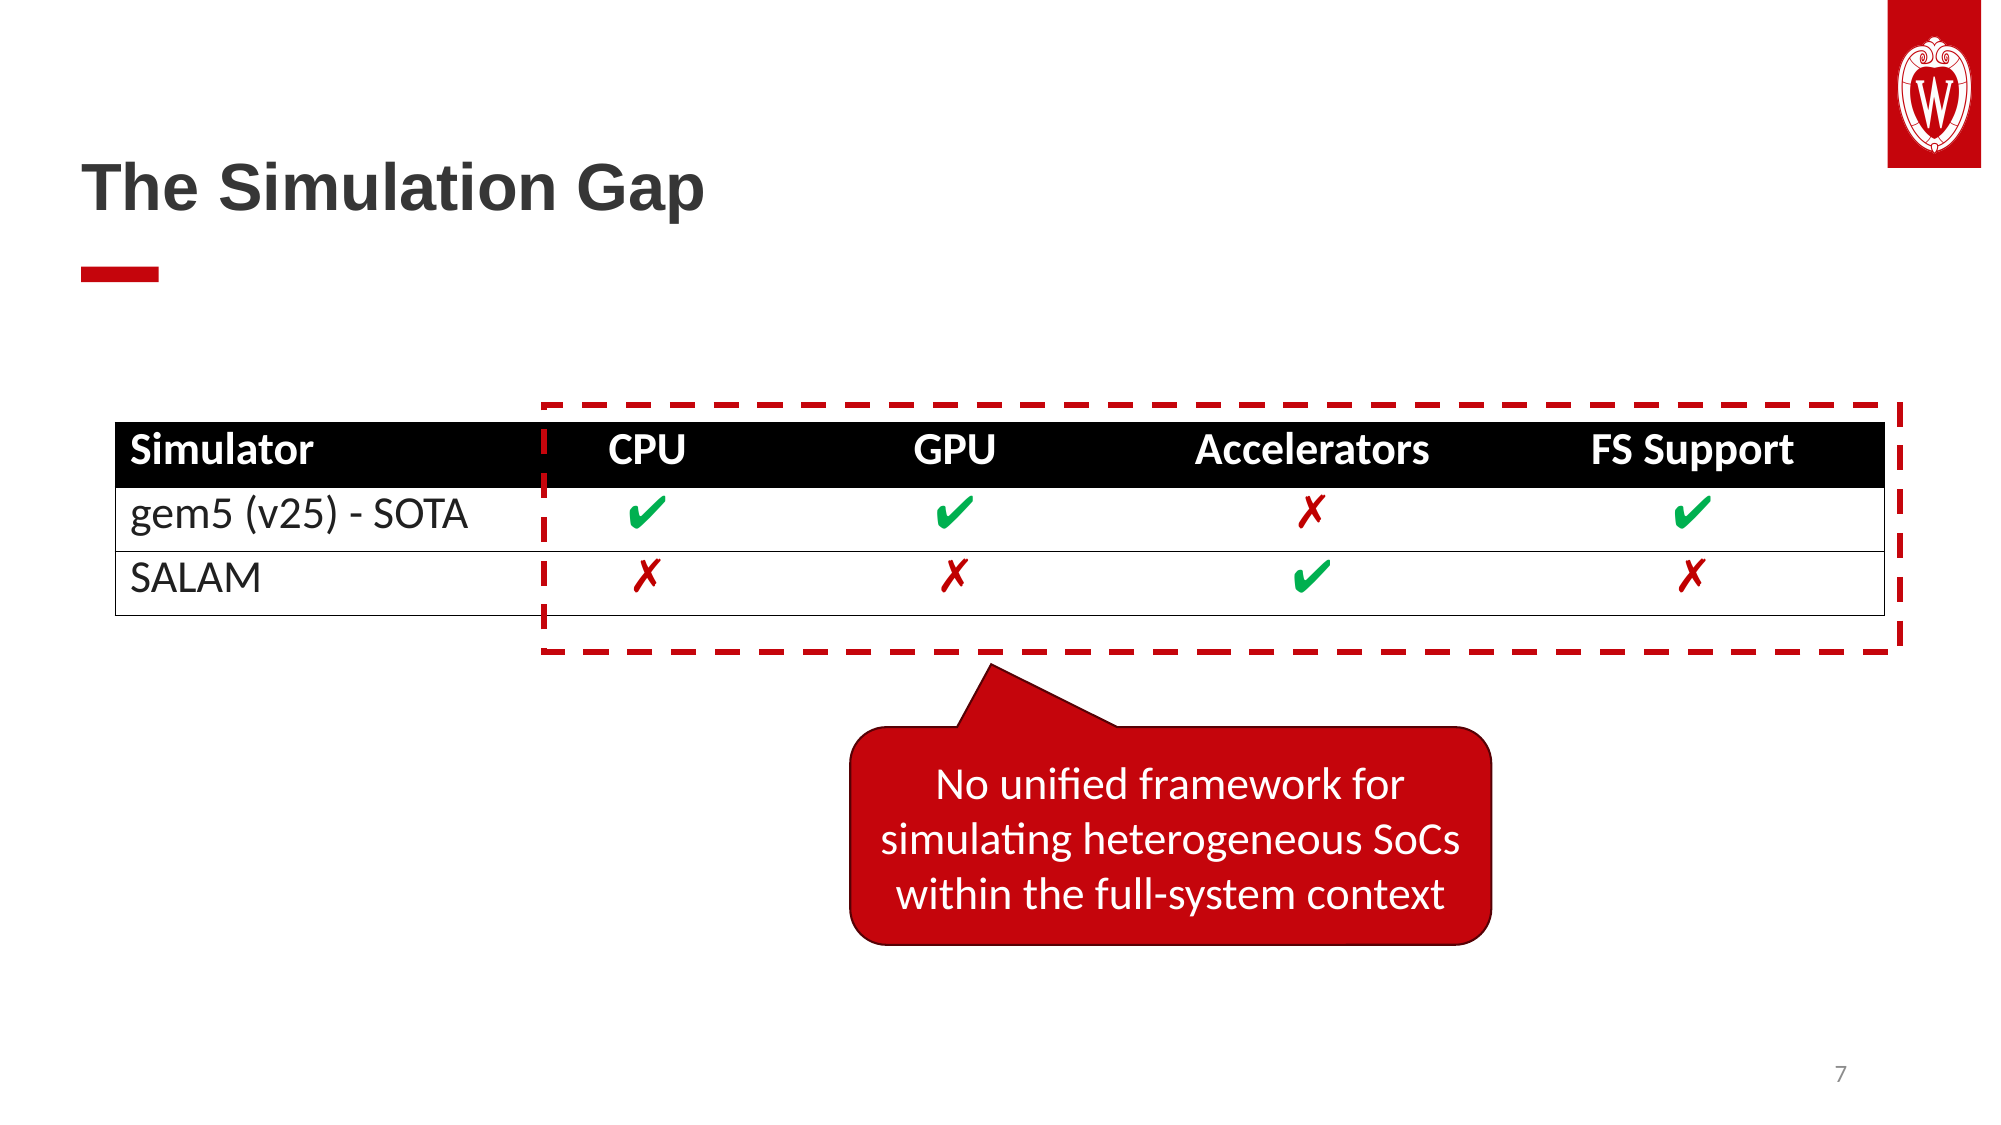

# The Simulation Gap

| Simulator | CPU | GPU | Accelerators | FS Support |
| --- | --- | --- | --- | --- |
| gem5 (v25) - SOTA | ✔ | ✔ | ✗ | ✔ |
| SALAM | ✗ | ✗ | ✔ | ✗ |
No unified framework for simulating heterogeneous SoCs within the full-system context
7